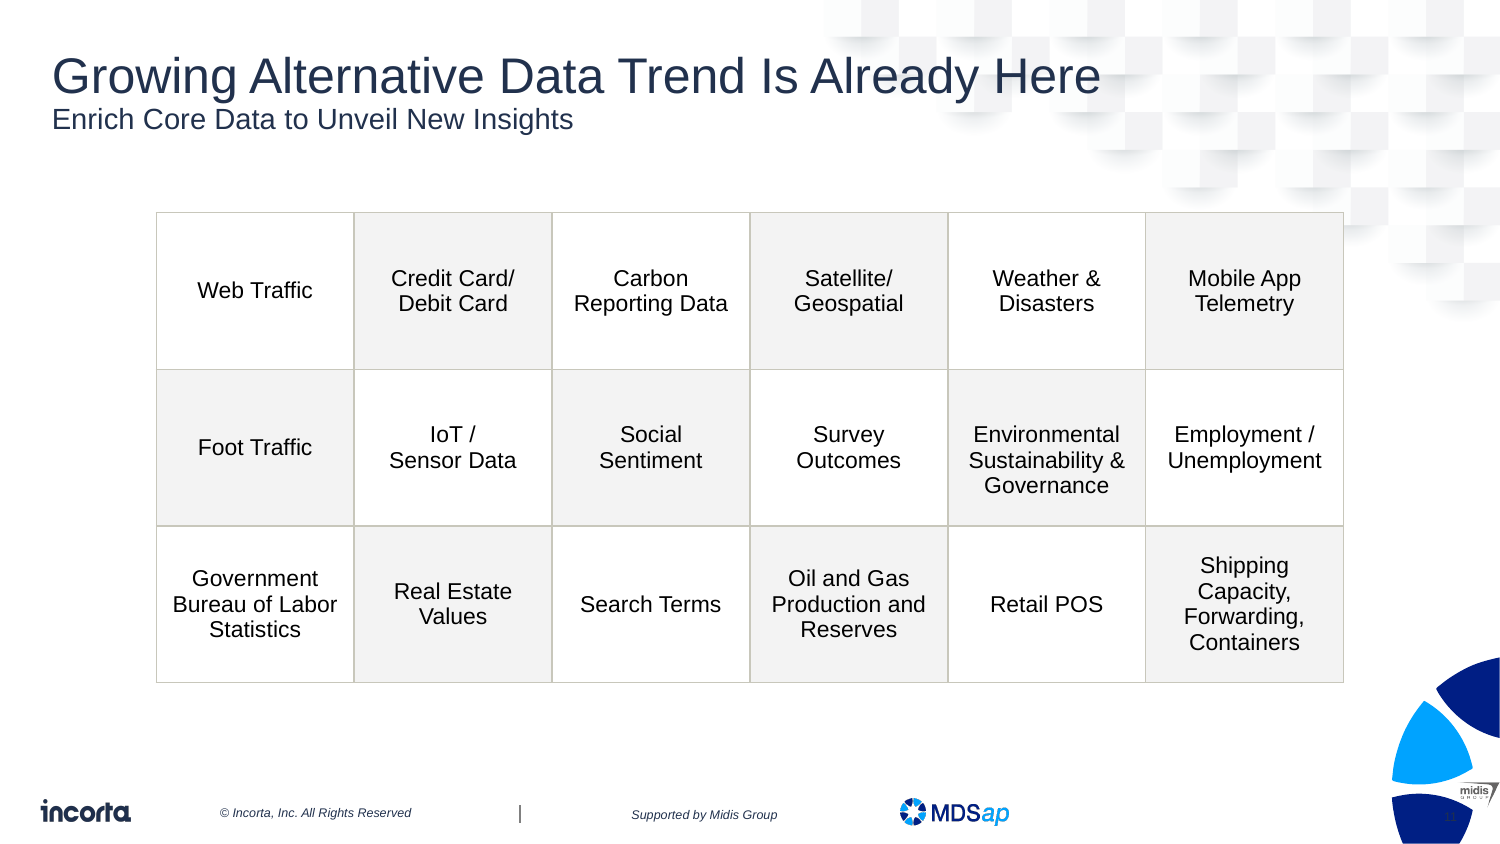

# Growing Alternative Data Trend Is Already Here Enrich Core Data to Unveil New Insights
| Web Traffic | Credit Card/ Debit Card | Carbon Reporting Data | Satellite/ Geospatial | Weather & Disasters | Mobile App Telemetry |
| --- | --- | --- | --- | --- | --- |
| Foot Traffic | IoT / Sensor Data | Social Sentiment | Survey Outcomes | Environmental Sustainability & Governance | Employment / Unemployment |
| Government Bureau of Labor Statistics | Real Estate Values | Search Terms | Oil and Gas Production and Reserves | Retail POS | Shipping Capacity, Forwarding, Containers |
11